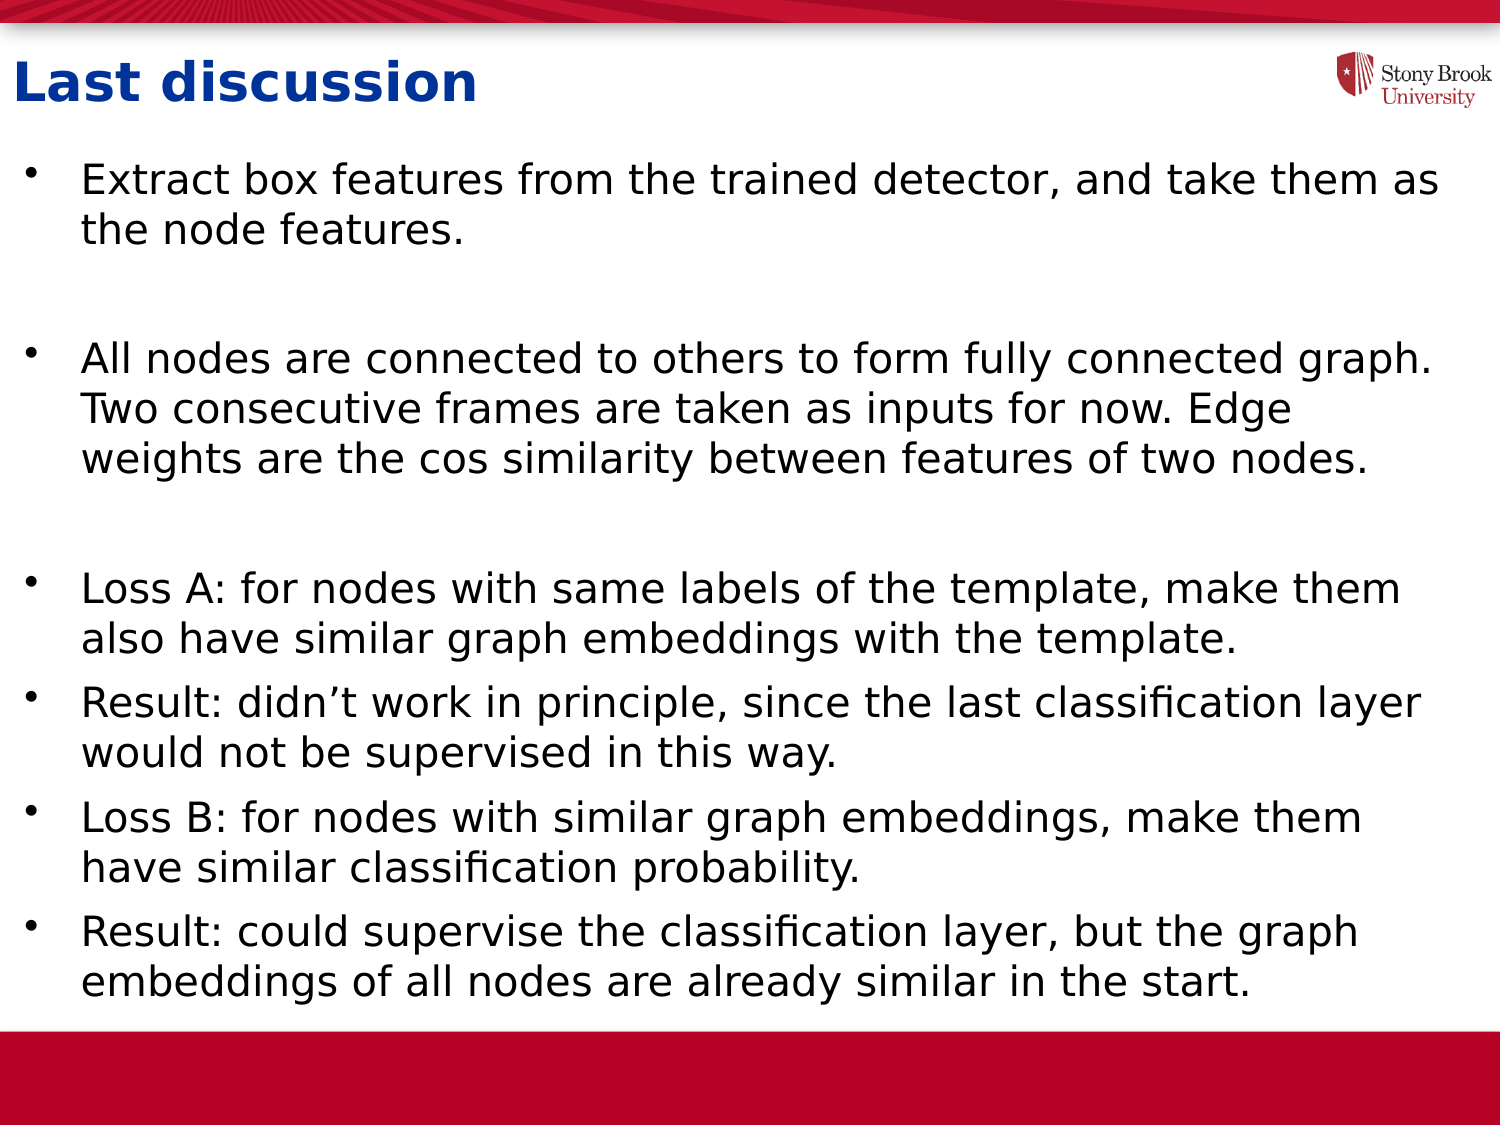

# Last discussion
Extract box features from the trained detector, and take them as the node features.

All nodes are connected to others to form fully connected graph. Two consecutive frames are taken as inputs for now. Edge weights are the cos similarity between features of two nodes.

Loss A: for nodes with same labels of the template, make them also have similar graph embeddings with the template.
Result: didn’t work in principle, since the last classification layer would not be supervised in this way.
Loss B: for nodes with similar graph embeddings, make them have similar classification probability.
Result: could supervise the classification layer, but the graph embeddings of all nodes are already similar in the start.